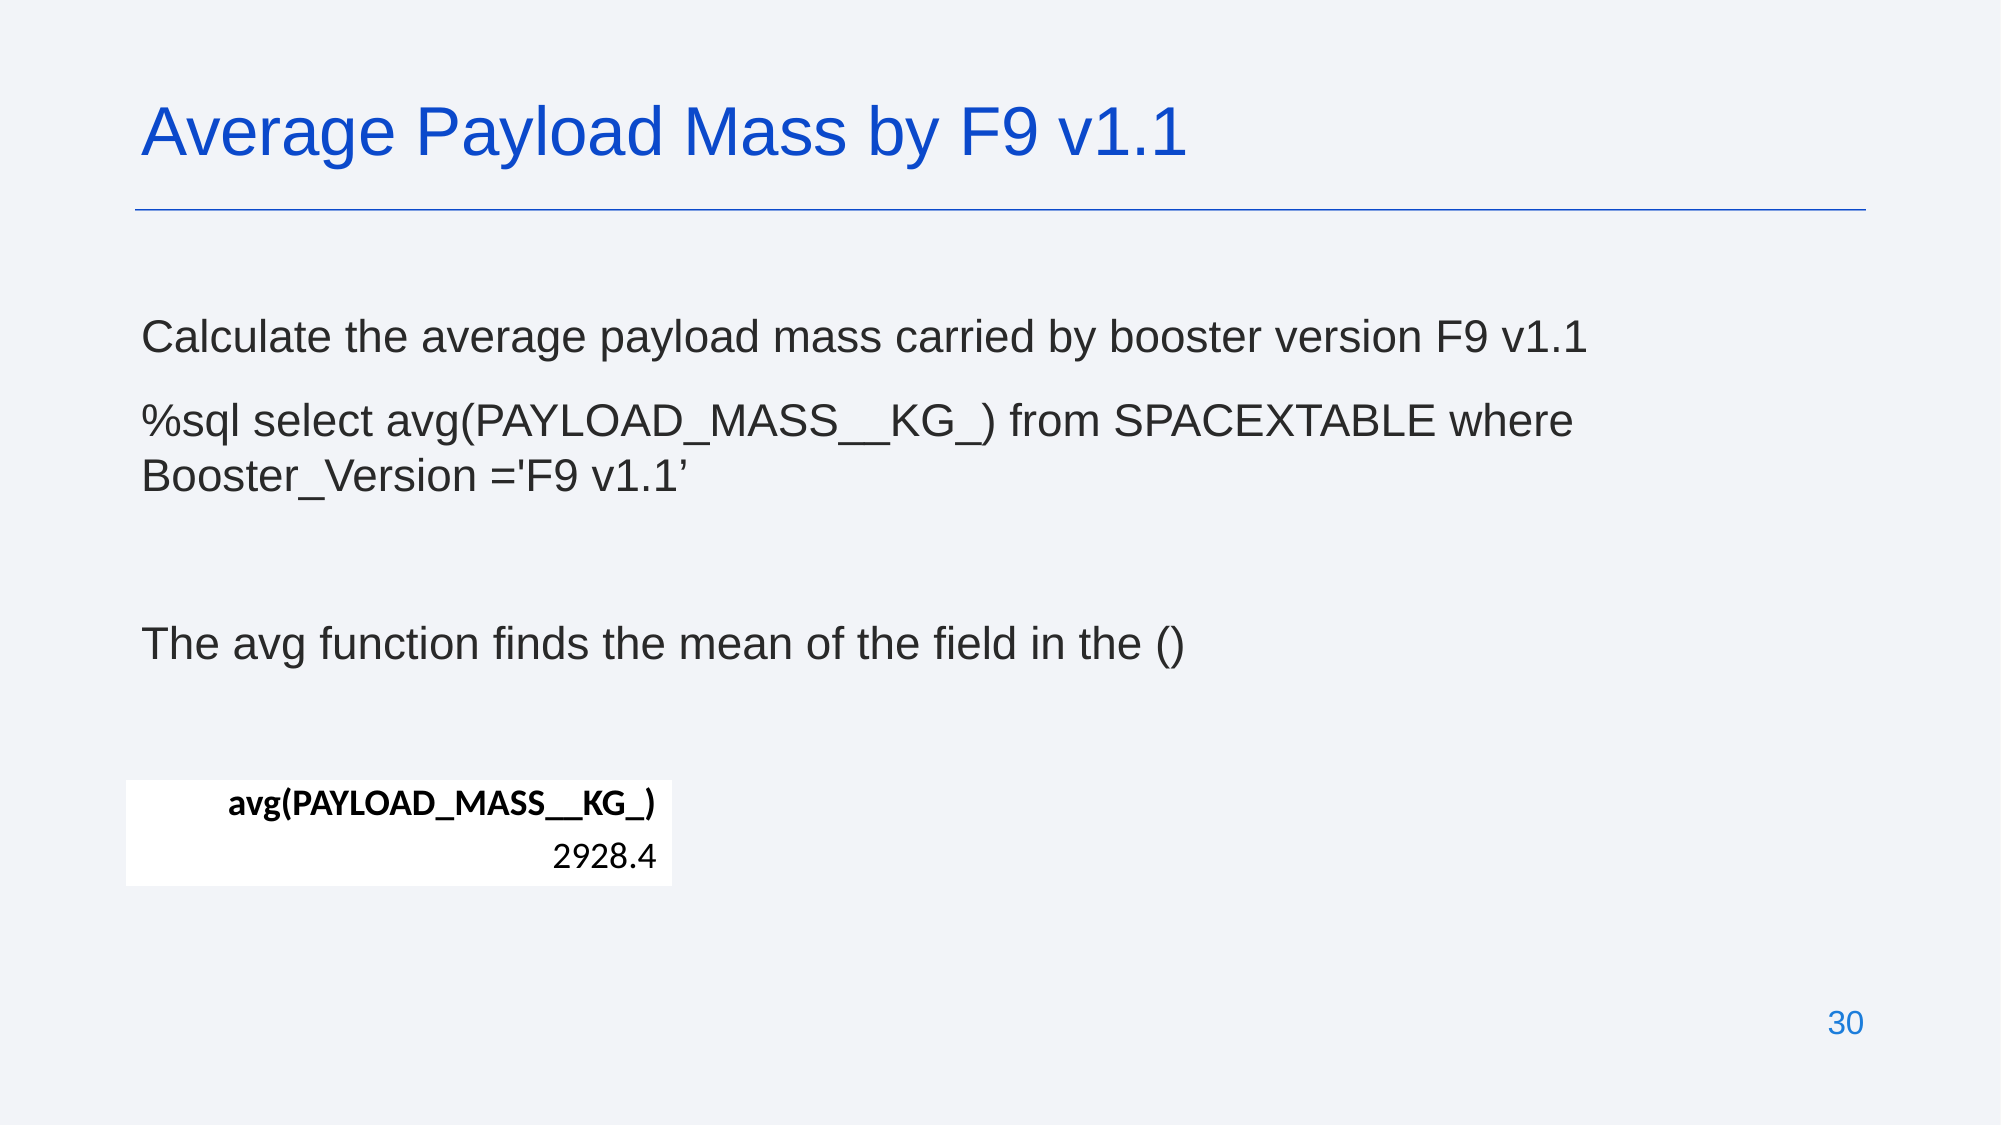

Average Payload Mass by F9 v1.1
Calculate the average payload mass carried by booster version F9 v1.1
%sql select avg(PAYLOAD_MASS__KG_) from SPACEXTABLE where Booster_Version ='F9 v1.1’

The avg function finds the mean of the field in the ()
| avg(PAYLOAD\_MASS\_\_KG\_) |
| --- |
| 2928.4 |
30